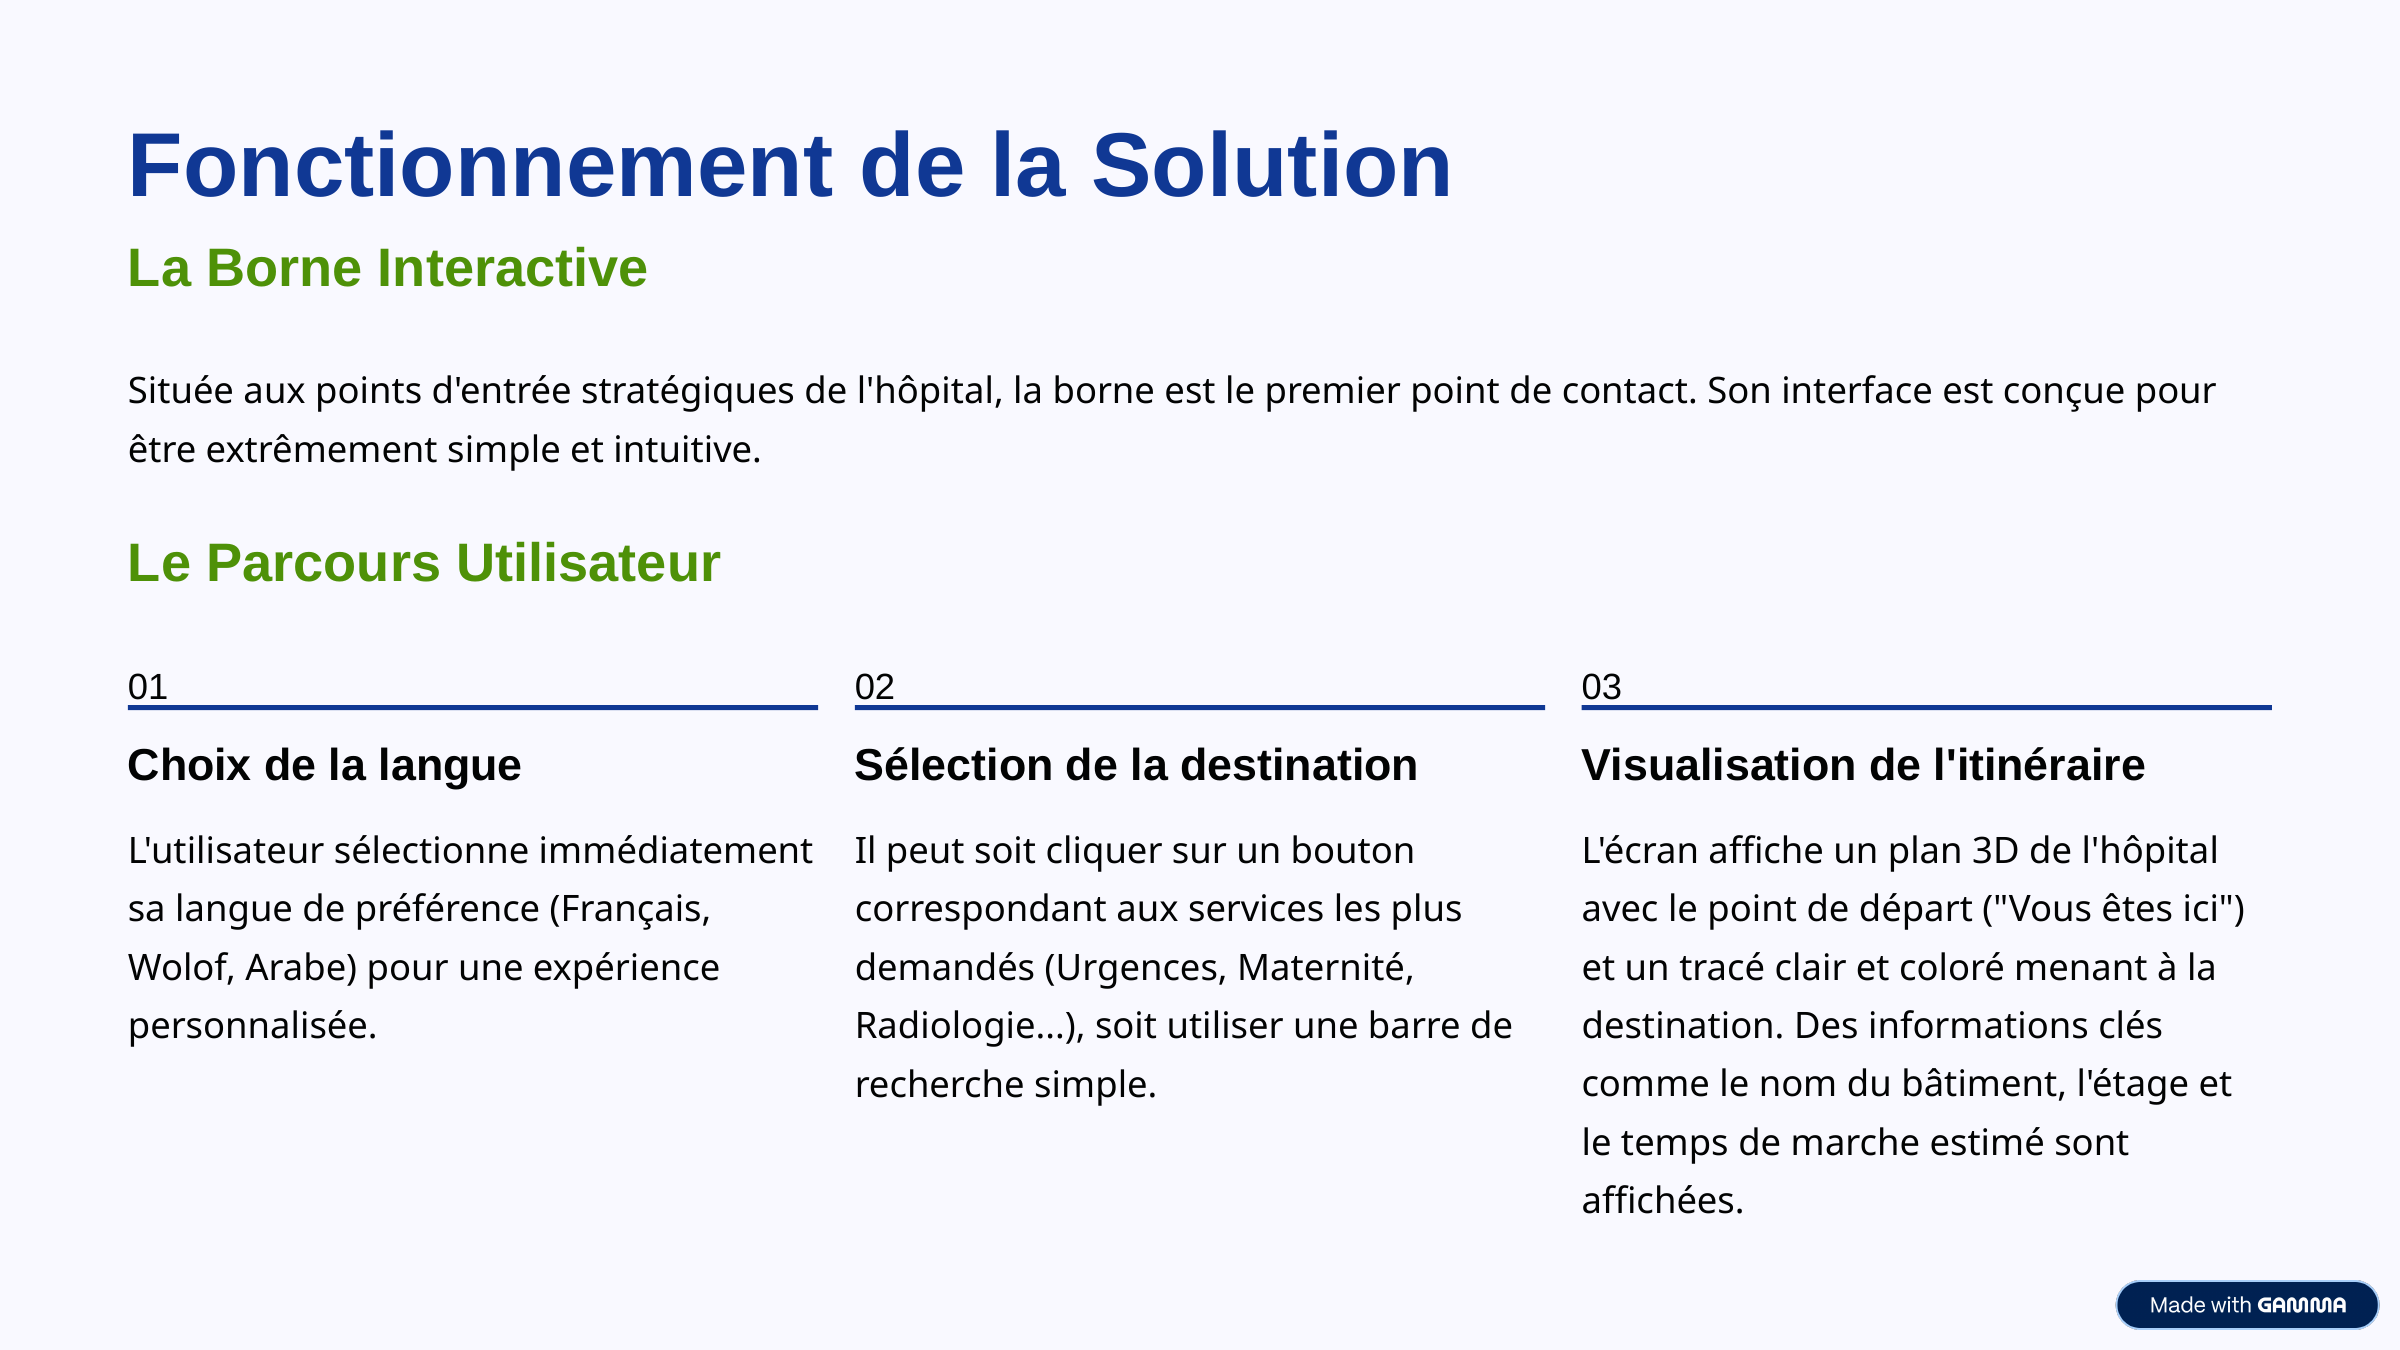

Fonctionnement de la Solution
La Borne Interactive
Située aux points d'entrée stratégiques de l'hôpital, la borne est le premier point de contact. Son interface est conçue pour être extrêmement simple et intuitive.
Le Parcours Utilisateur
01
02
03

Choix de la langue
Sélection de la destination
Visualisation de l'itinéraire
L'utilisateur sélectionne immédiatement sa langue de préférence (Français, Wolof, Arabe) pour une expérience personnalisée.
Il peut soit cliquer sur un bouton correspondant aux services les plus demandés (Urgences, Maternité, Radiologie...), soit utiliser une barre de recherche simple.
L'écran affiche un plan 3D de l'hôpital avec le point de départ ("Vous êtes ici") et un tracé clair et coloré menant à la destination. Des informations clés comme le nom du bâtiment, l'étage et le temps de marche estimé sont affichées.